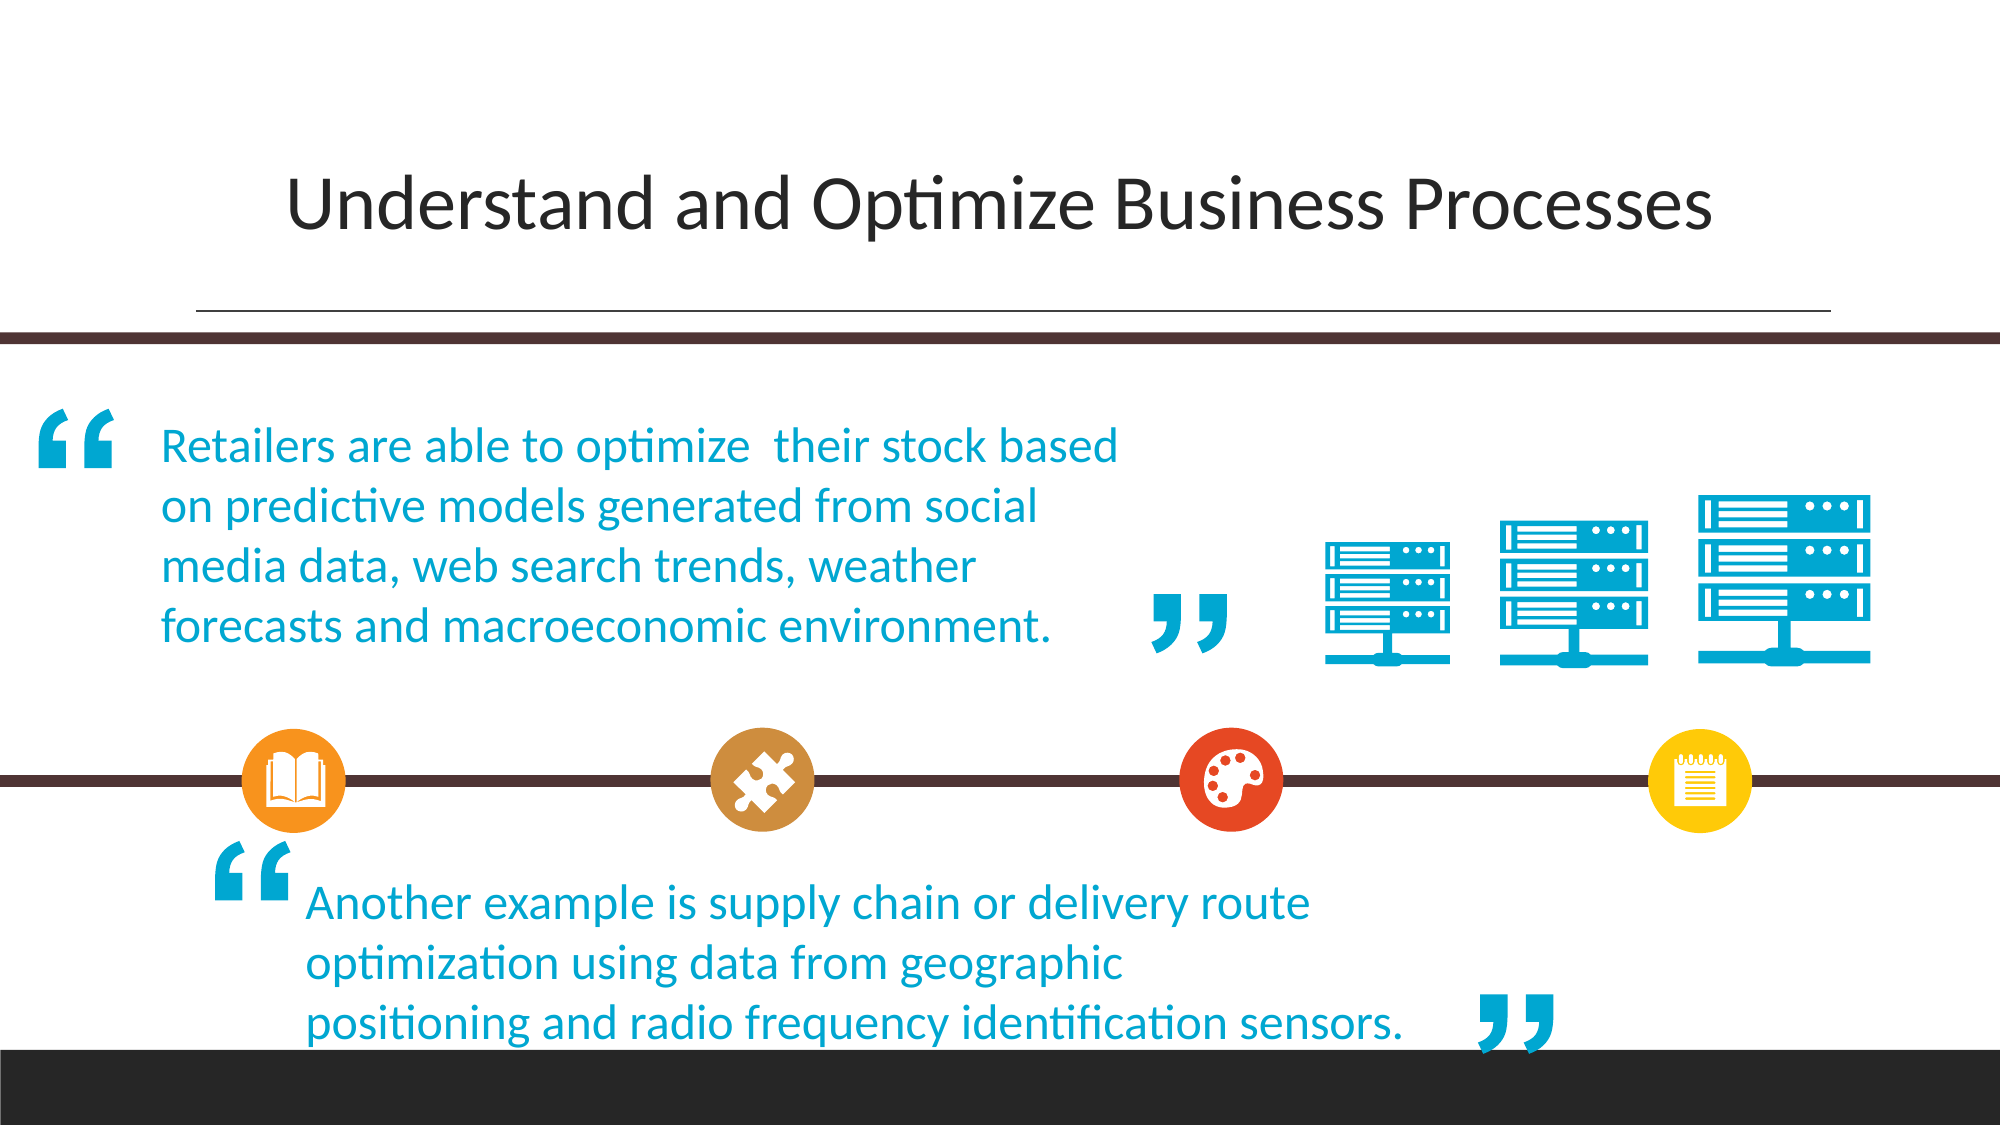

Understand and Optimize Business Processes
Retailers are able to optimize  their stock based on predictive models generated from social media data, web search trends, weather forecasts and macroeconomic environment.

Another example is supply chain or delivery route optimization using data from geographic
positioning and radio frequency identification sensors.